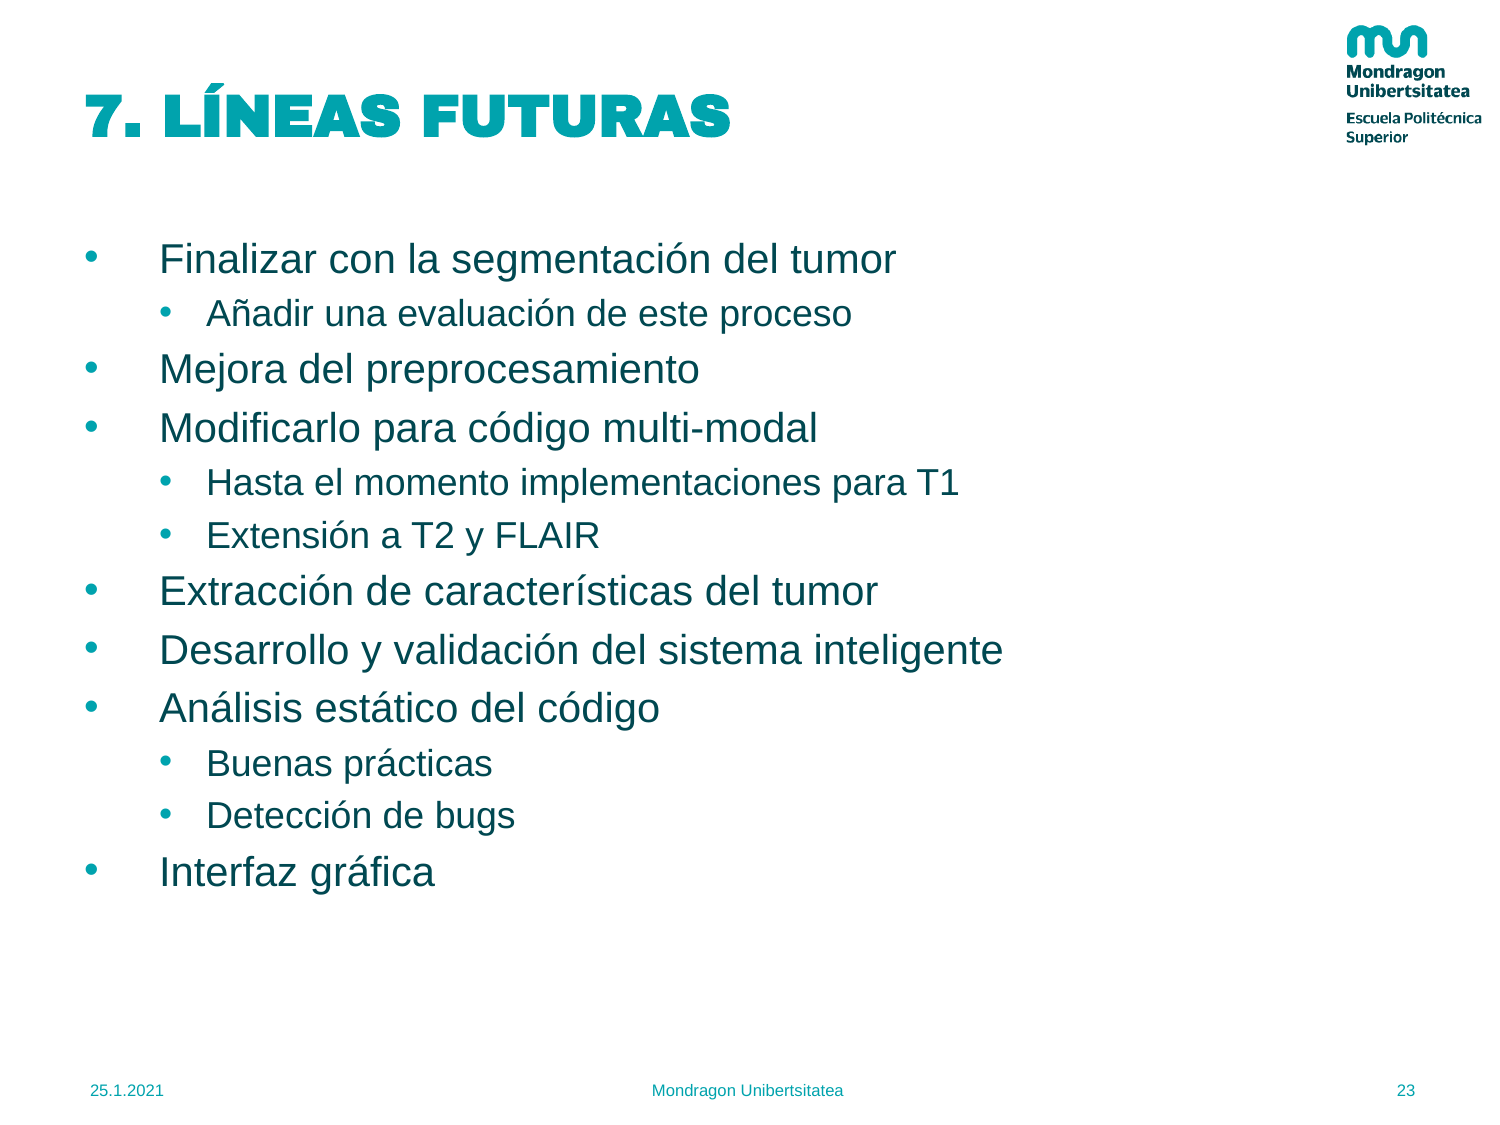

# 7. LÍNEAS FUTURAS
Finalizar con la segmentación del tumor
Añadir una evaluación de este proceso
Mejora del preprocesamiento
Modificarlo para código multi-modal
Hasta el momento implementaciones para T1
Extensión a T2 y FLAIR
Extracción de características del tumor
Desarrollo y validación del sistema inteligente
Análisis estático del código
Buenas prácticas
Detección de bugs
Interfaz gráfica

23
25.1.2021
Mondragon Unibertsitatea